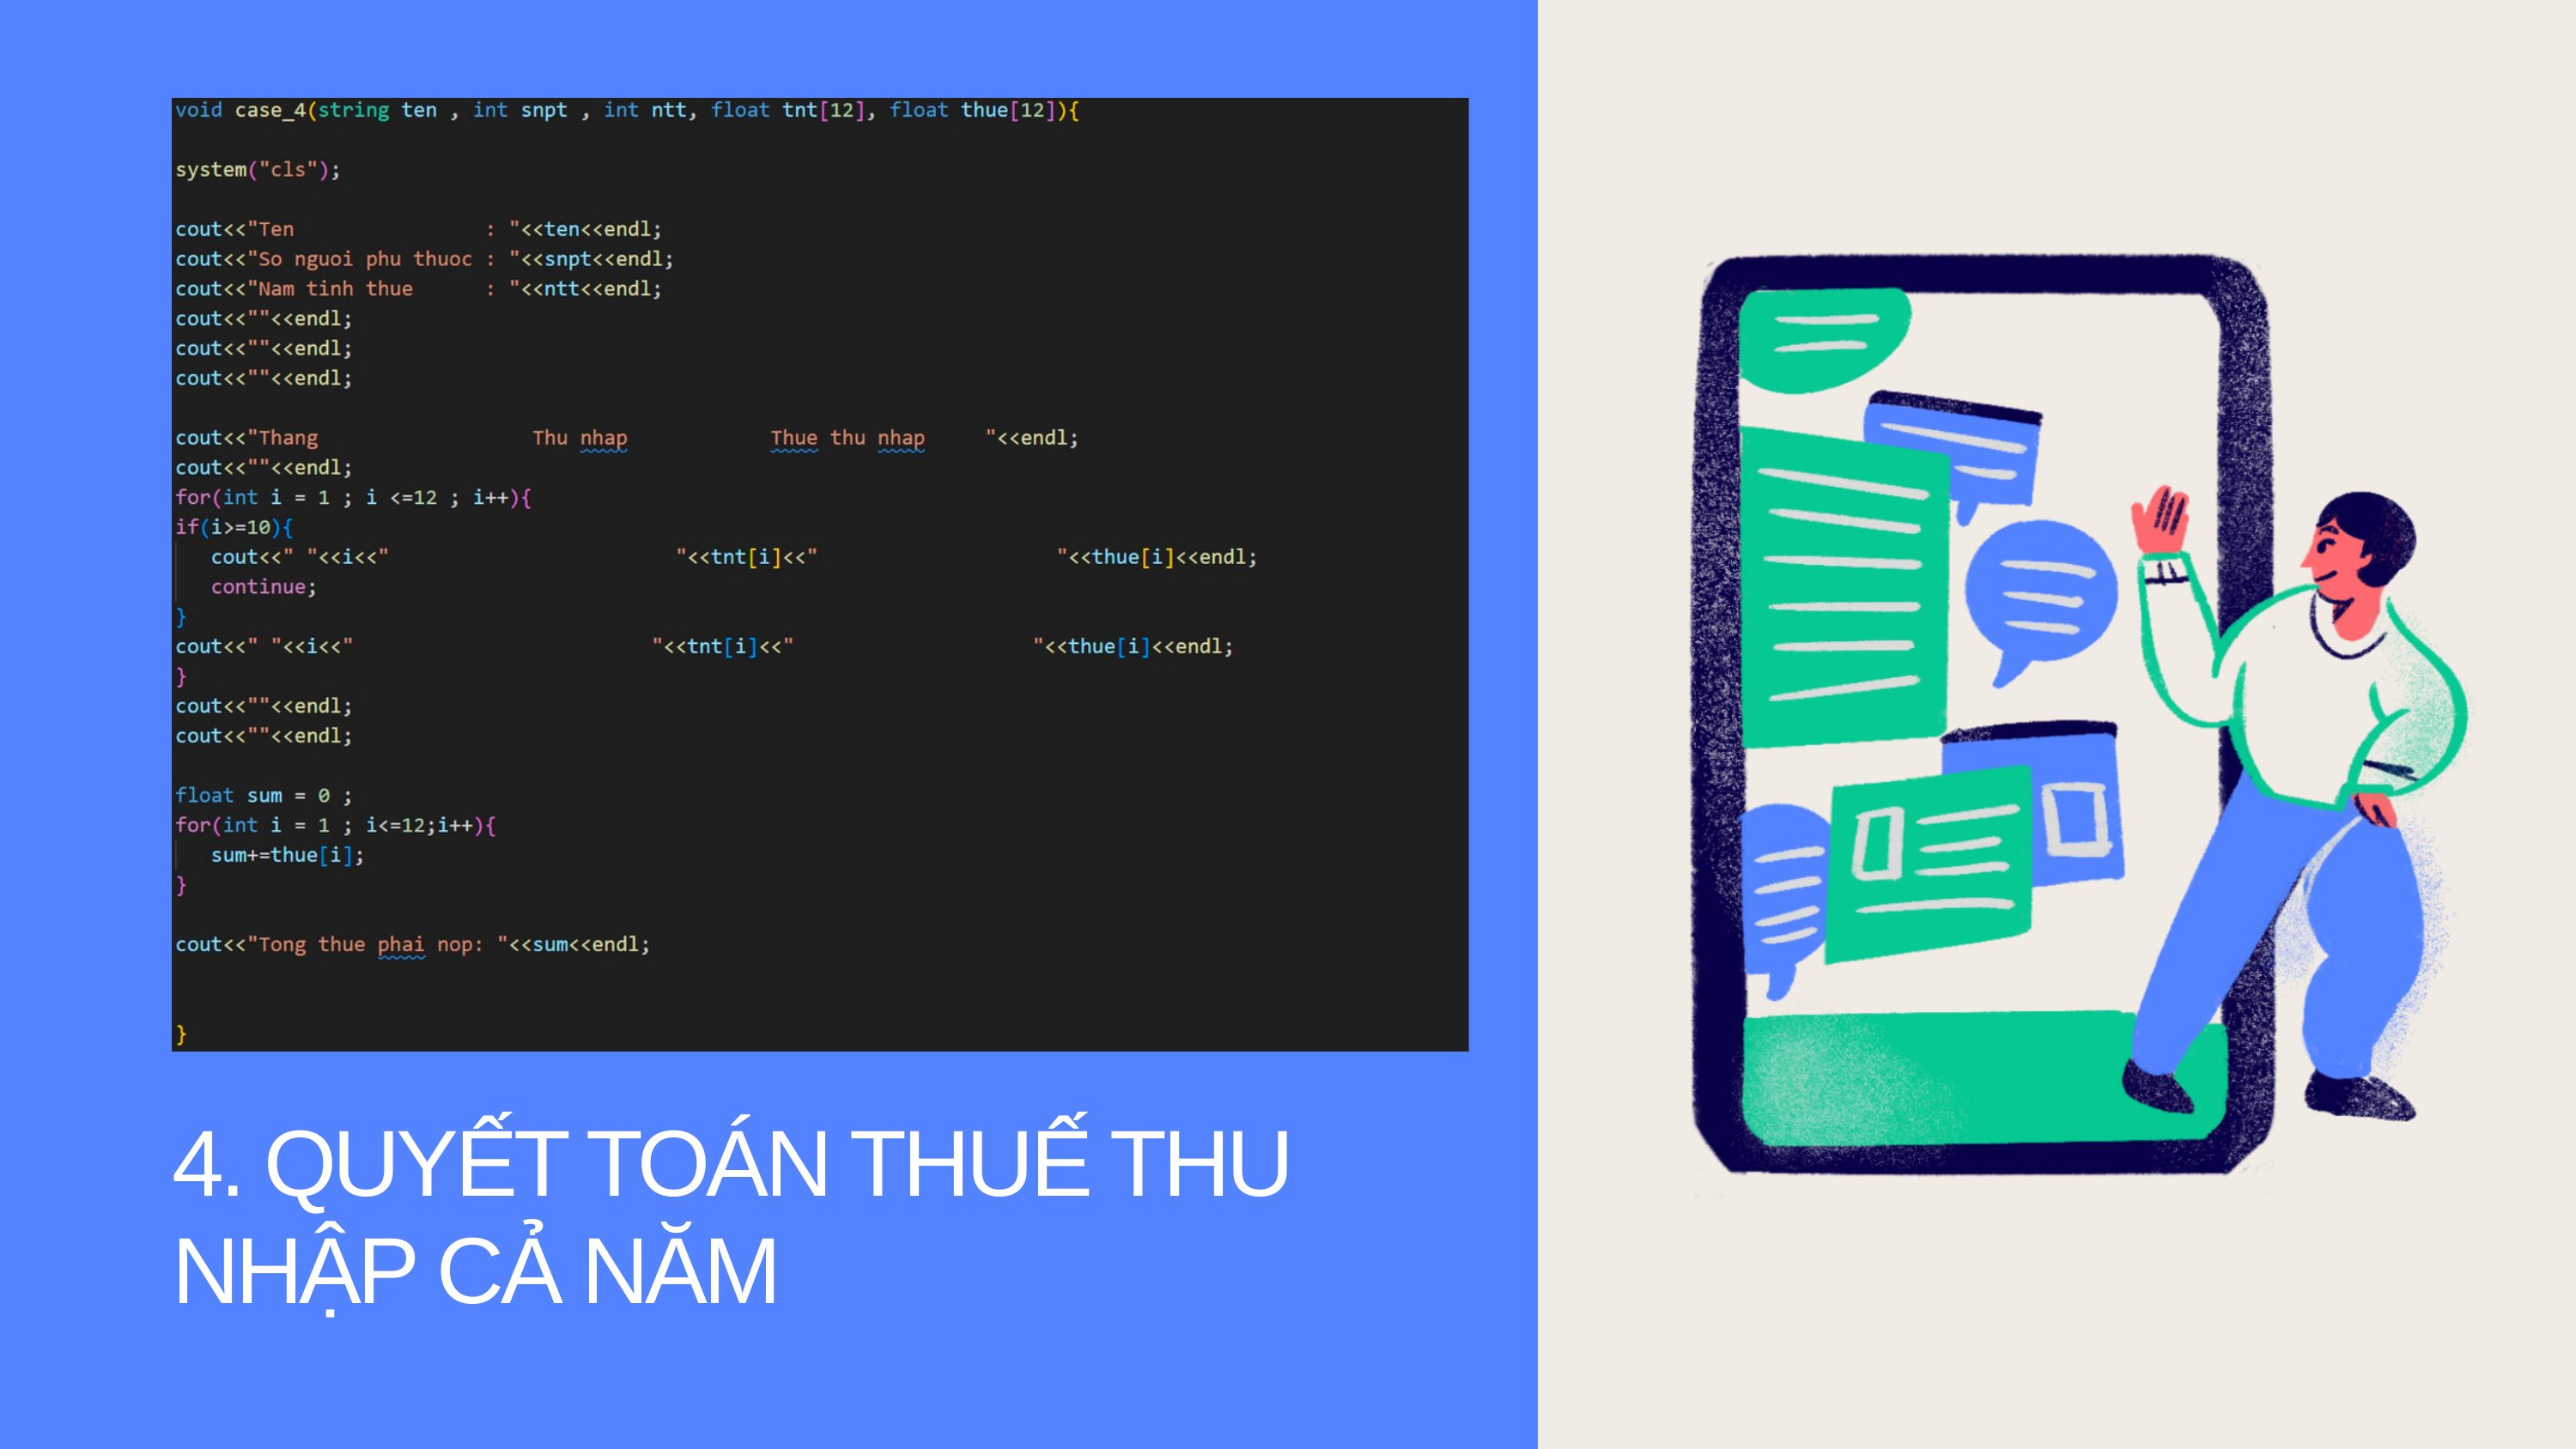

4. QUYẾT TOÁN THUẾ THU NHẬP CẢ NĂM